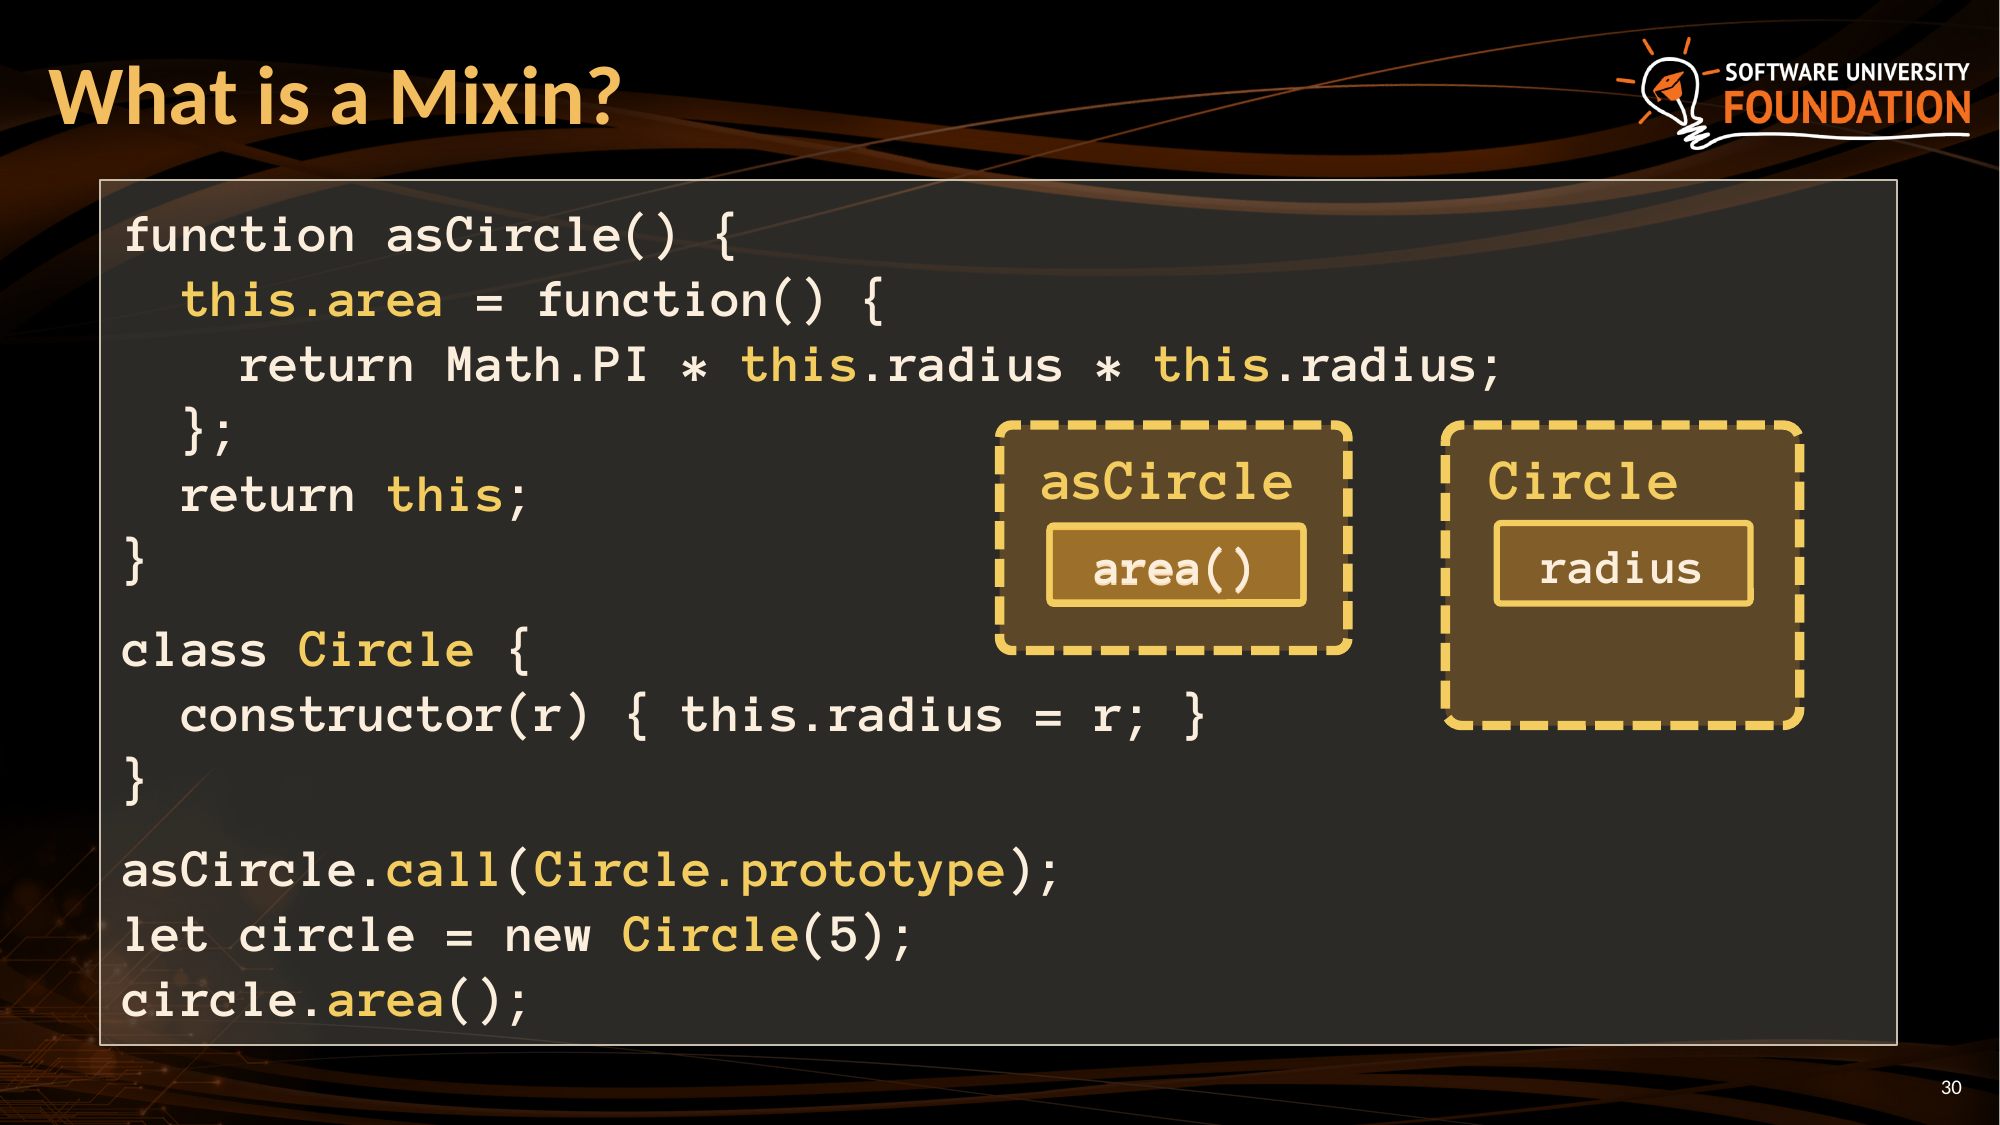

# What is a Mixin?
function asCircle() {
  this.area = function() {
    return Math.PI * this.radius * this.radius;
  };
  return this;
}
class Circle {
  constructor(r) { this.radius = r; }
}
asCircle.call(Circle.prototype);
let circle = new Circle(5);
circle.area();

Circle
radius
asCircle
area()
area()
30